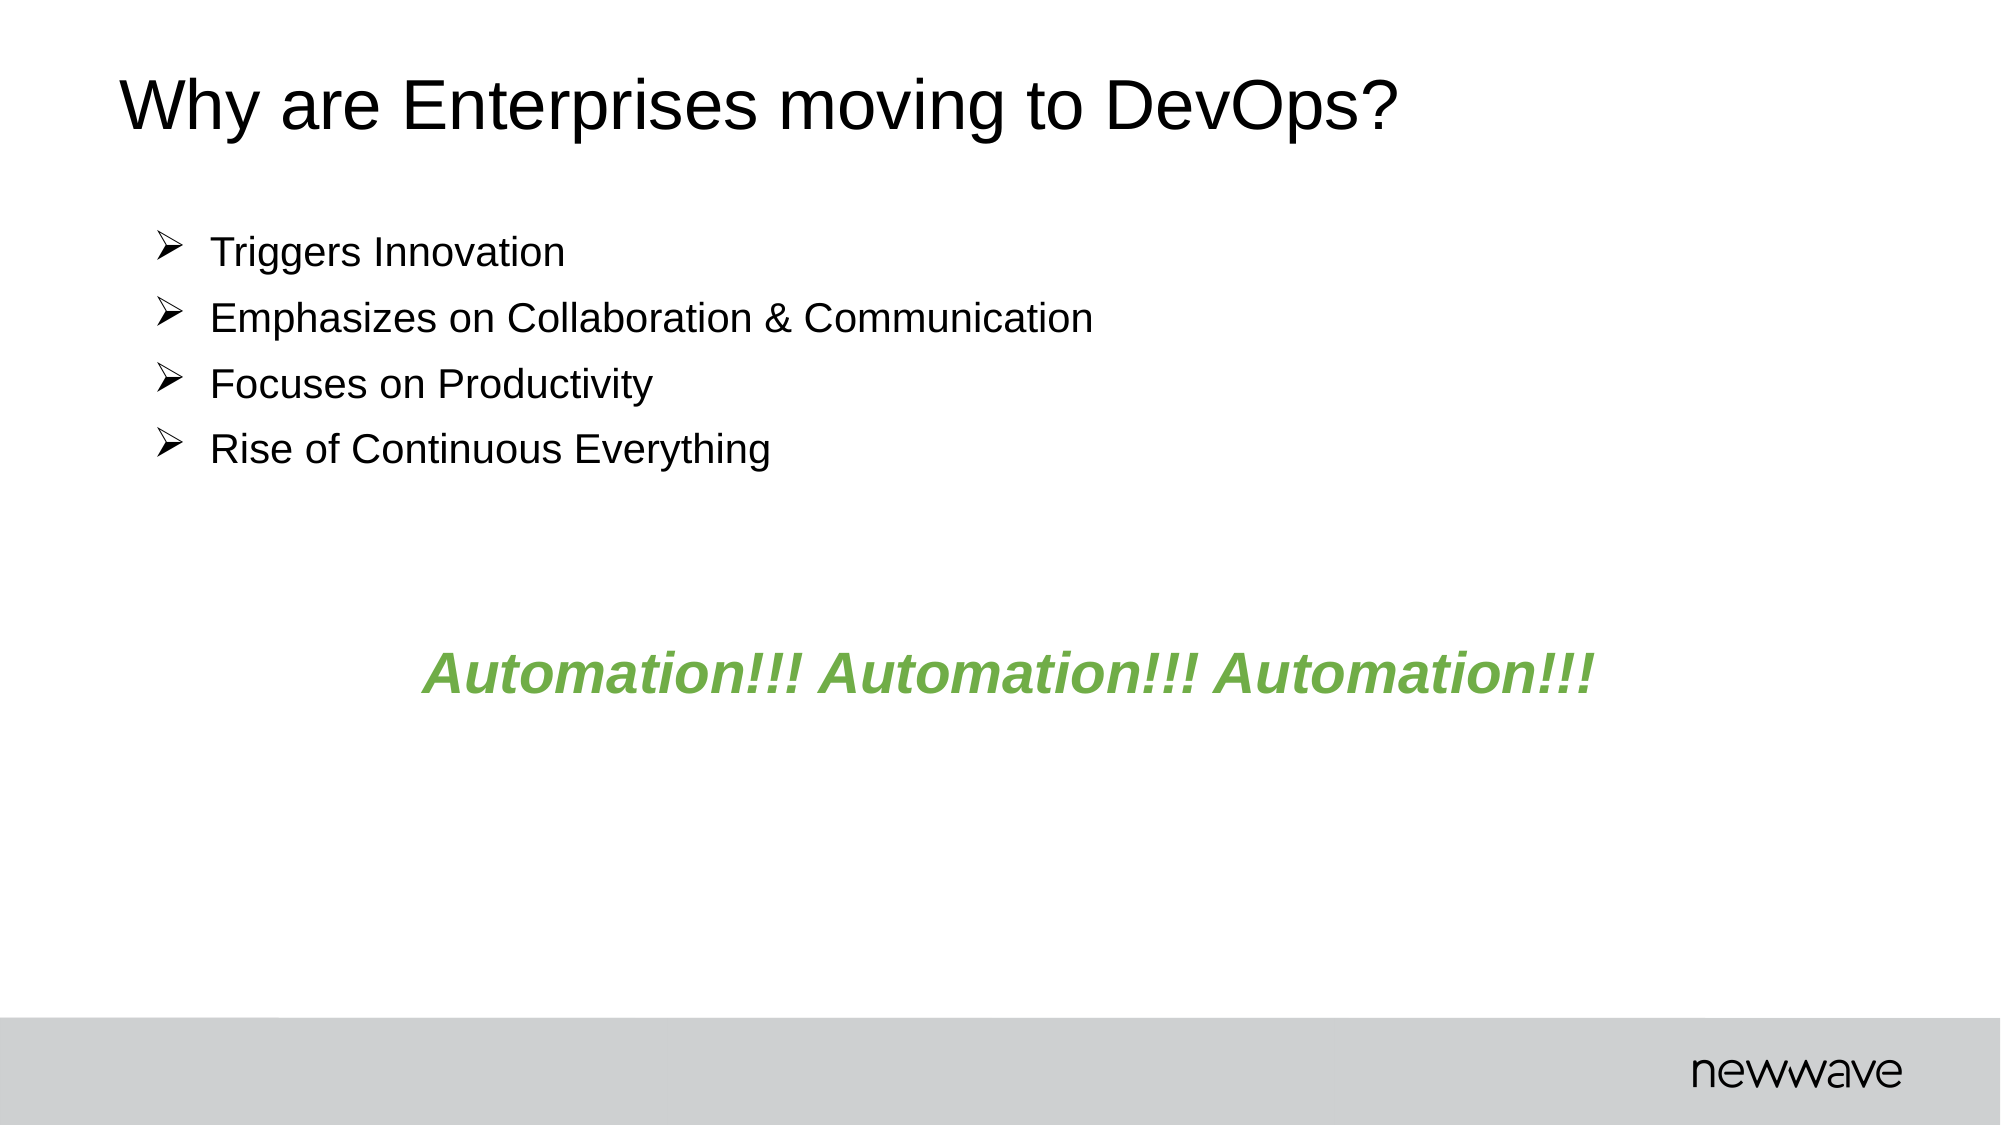

Why are Enterprises moving to DevOps?
Triggers Innovation
Emphasizes on Collaboration & Communication
Focuses on Productivity
Rise of Continuous Everything

  Automation!!! Automation!!! Automation!!!